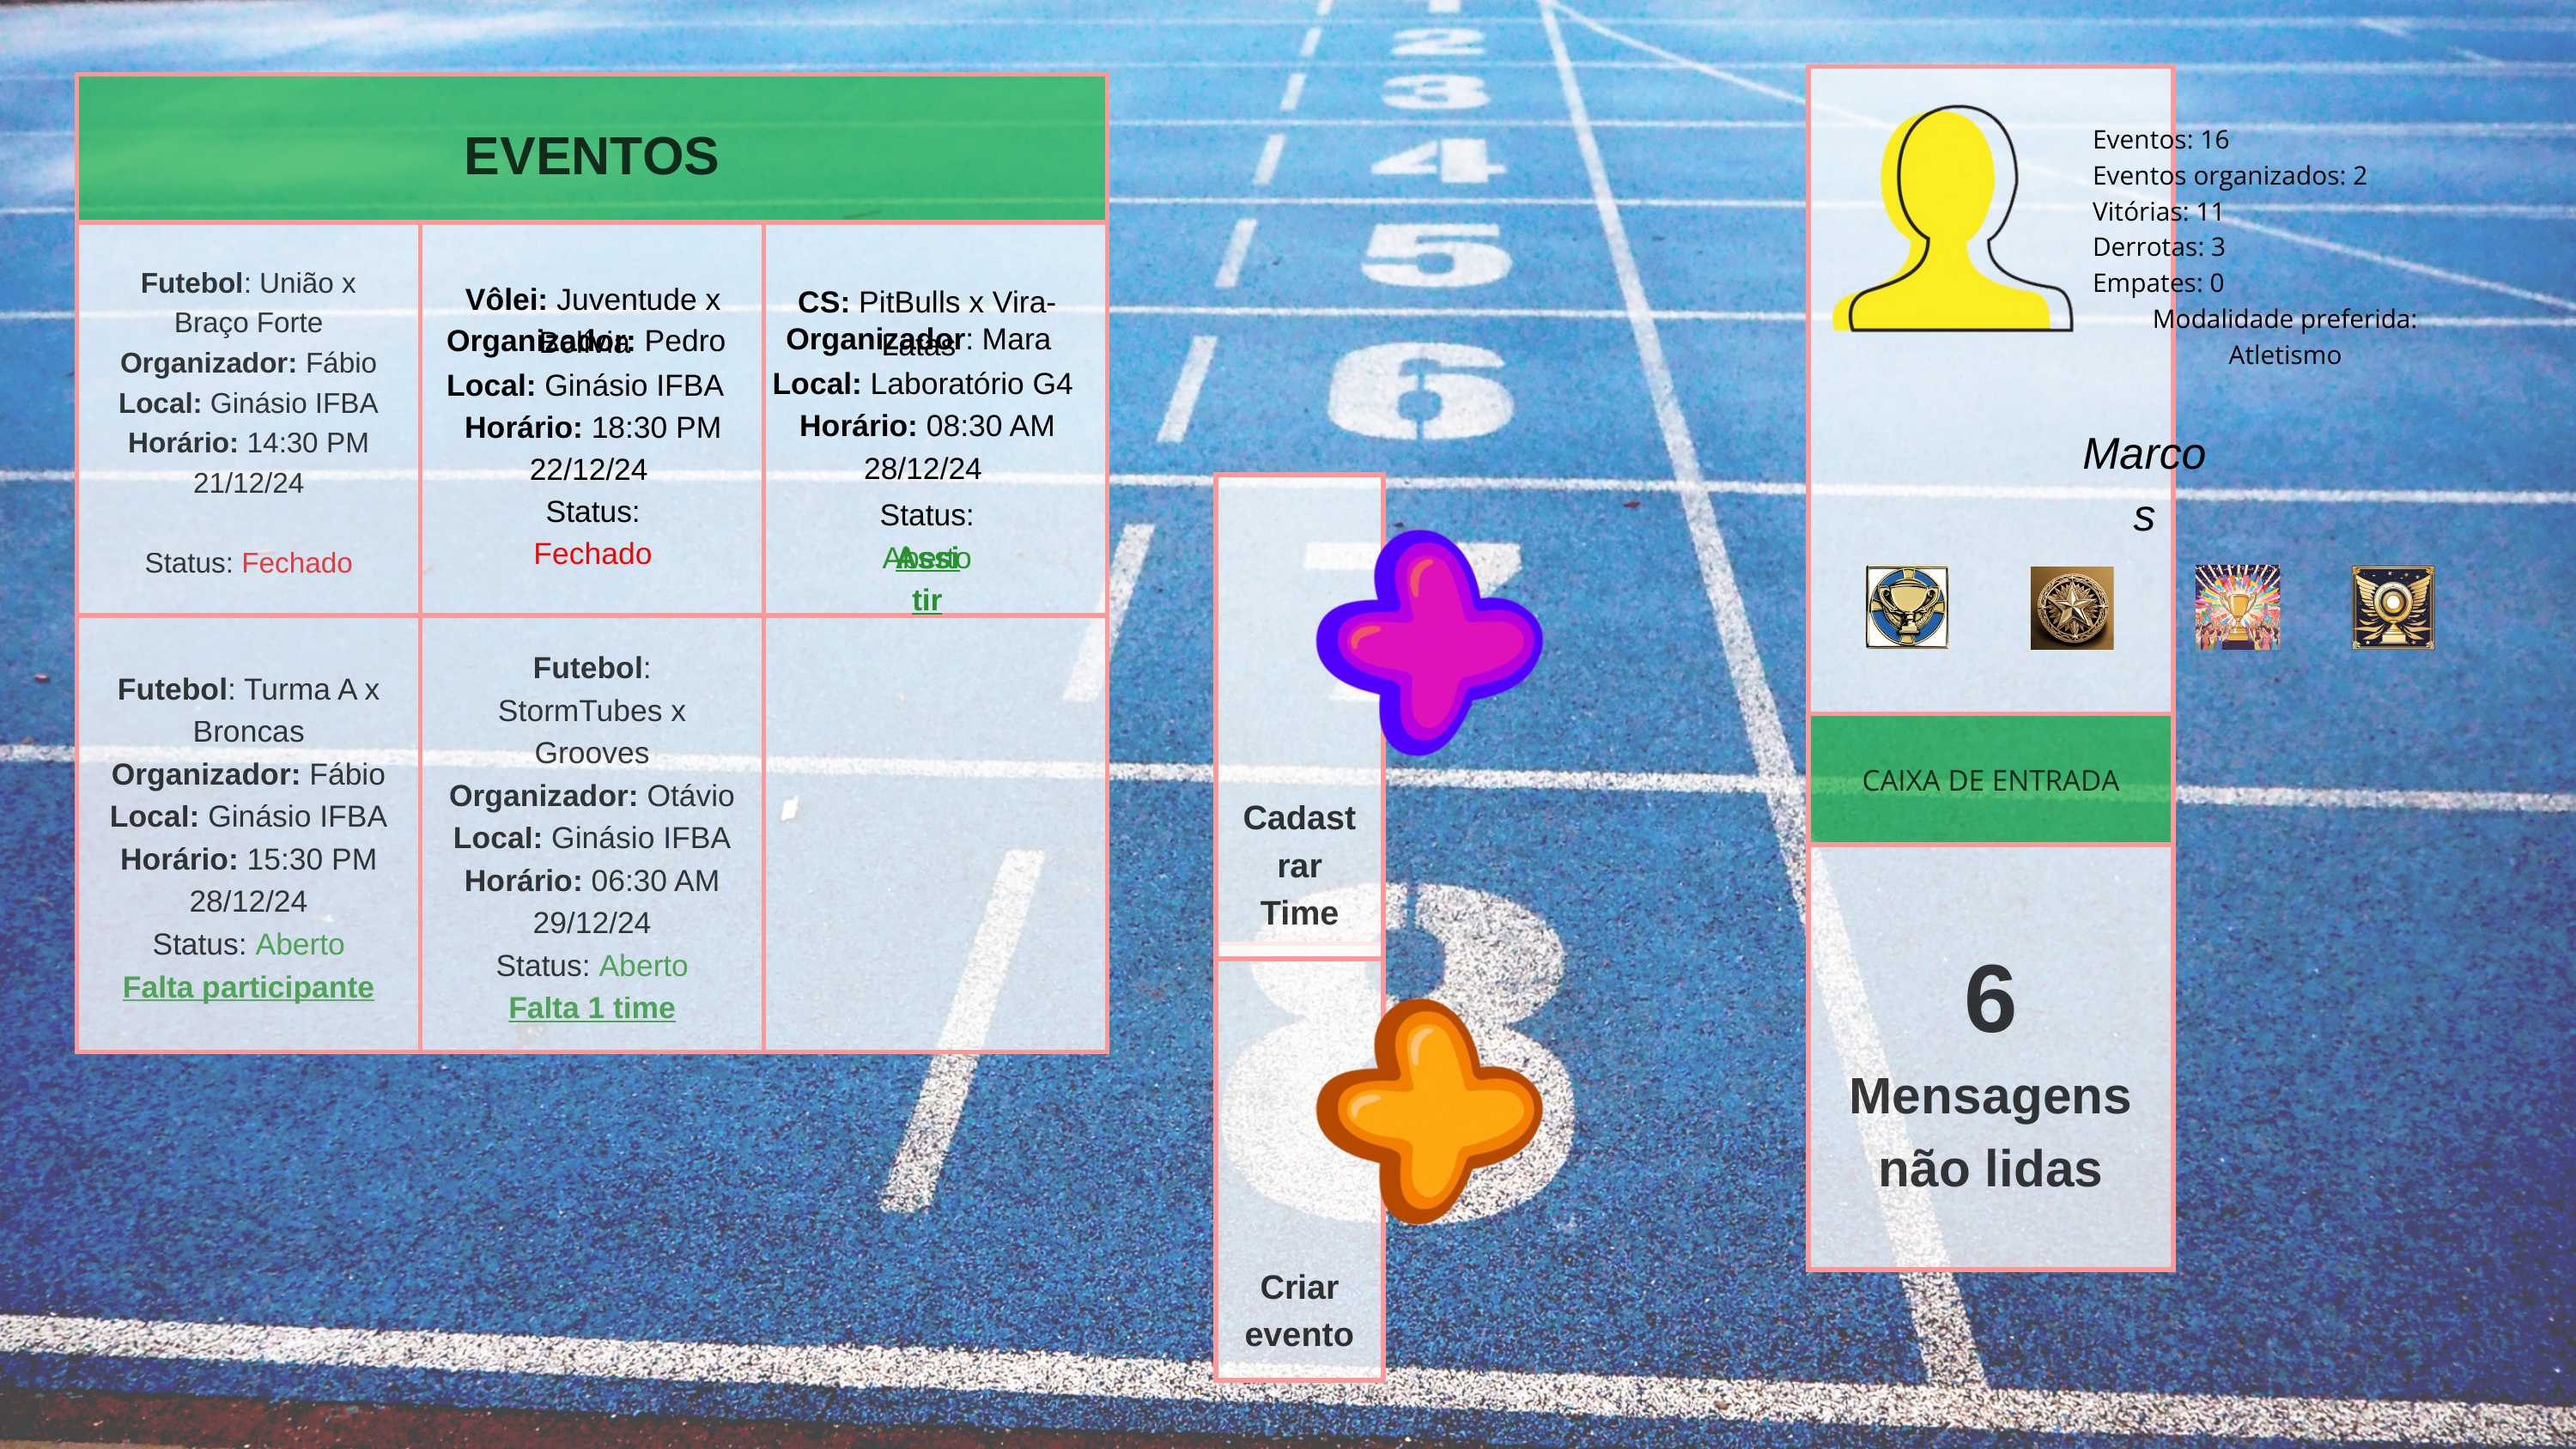

|  |
| --- |
| CAIXA DE ENTRADA |
| 6 Mensagens não lidas |
| EVENTOS | EVENTOS | EVENTOS |
| --- | --- | --- |
| Futebol: União x Braço Forte Organizador: Fábio Local: Ginásio IFBA Horário: 14:30 PM 21/12/24 Status: Fechado |  |  |
| Futebol: Turma A x Broncas Organizador: Fábio Local: Ginásio IFBA Horário: 15:30 PM 28/12/24 Status: Aberto Falta participante | Futebol: StormTubes x Grooves Organizador: Otávio Local: Ginásio IFBA Horário: 06:30 AM 29/12/24 Status: Aberto Falta 1 time |  |

Eventos: 16
Eventos organizados: 2
Vitórias: 11
Derrotas: 3
Empates: 0
Modalidade preferida: Atletismo
Vôlei: Juventude x Bolívia
CS: PitBulls x Vira-Latas
Organizador: Mara
Organizador: Pedro
Local: Laboratório G4
Local: Ginásio IFBA
Horário: 08:30 AM 28/12/24
Horário: 18:30 PM 22/12/24
Marcos
| Cadastrar Time |
| --- |
Status: Fechado
Status: Aberto

Assitir

| Criar evento |
| --- |